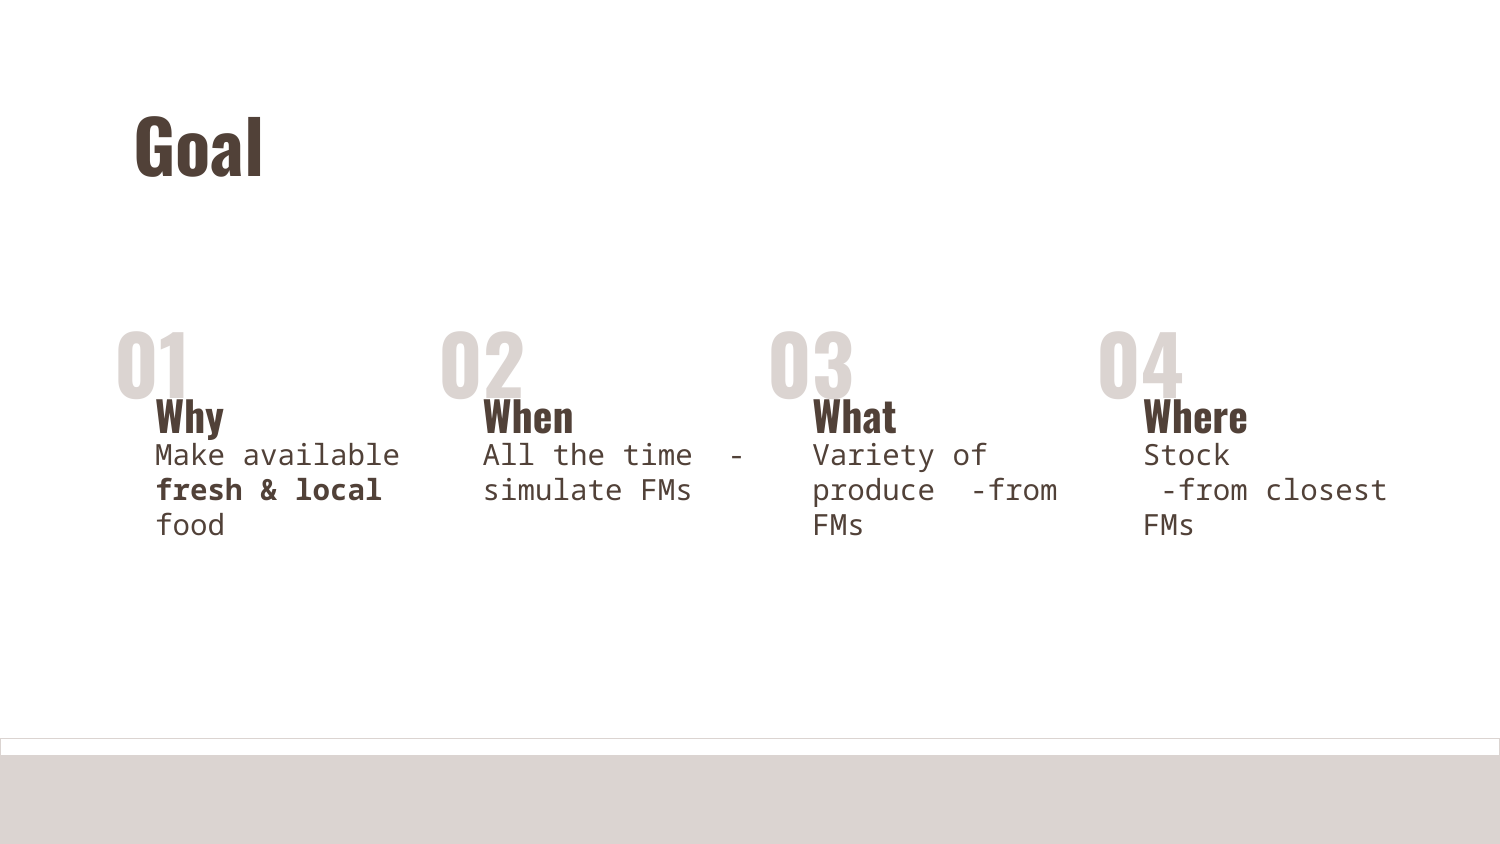

Goal
# 01
02
03
04
Why
When
What
Where
Make available  fresh & local food
All the time  -simulate FMs

Variety of produce  -from FMs
Stock            -from closest FMs